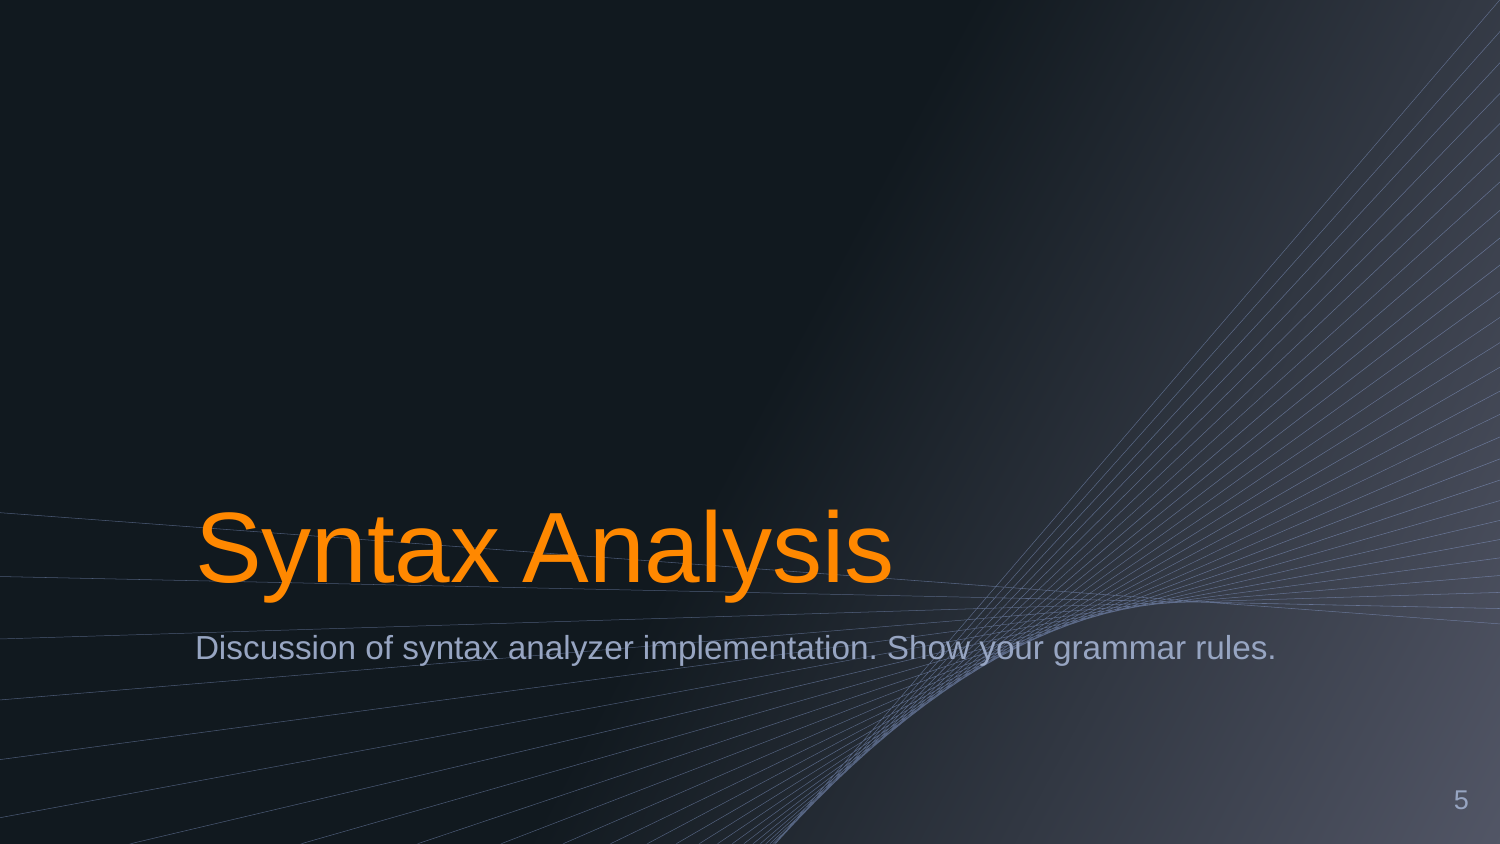

# Syntax Analysis
Discussion of syntax analyzer implementation. Show your grammar rules.
5